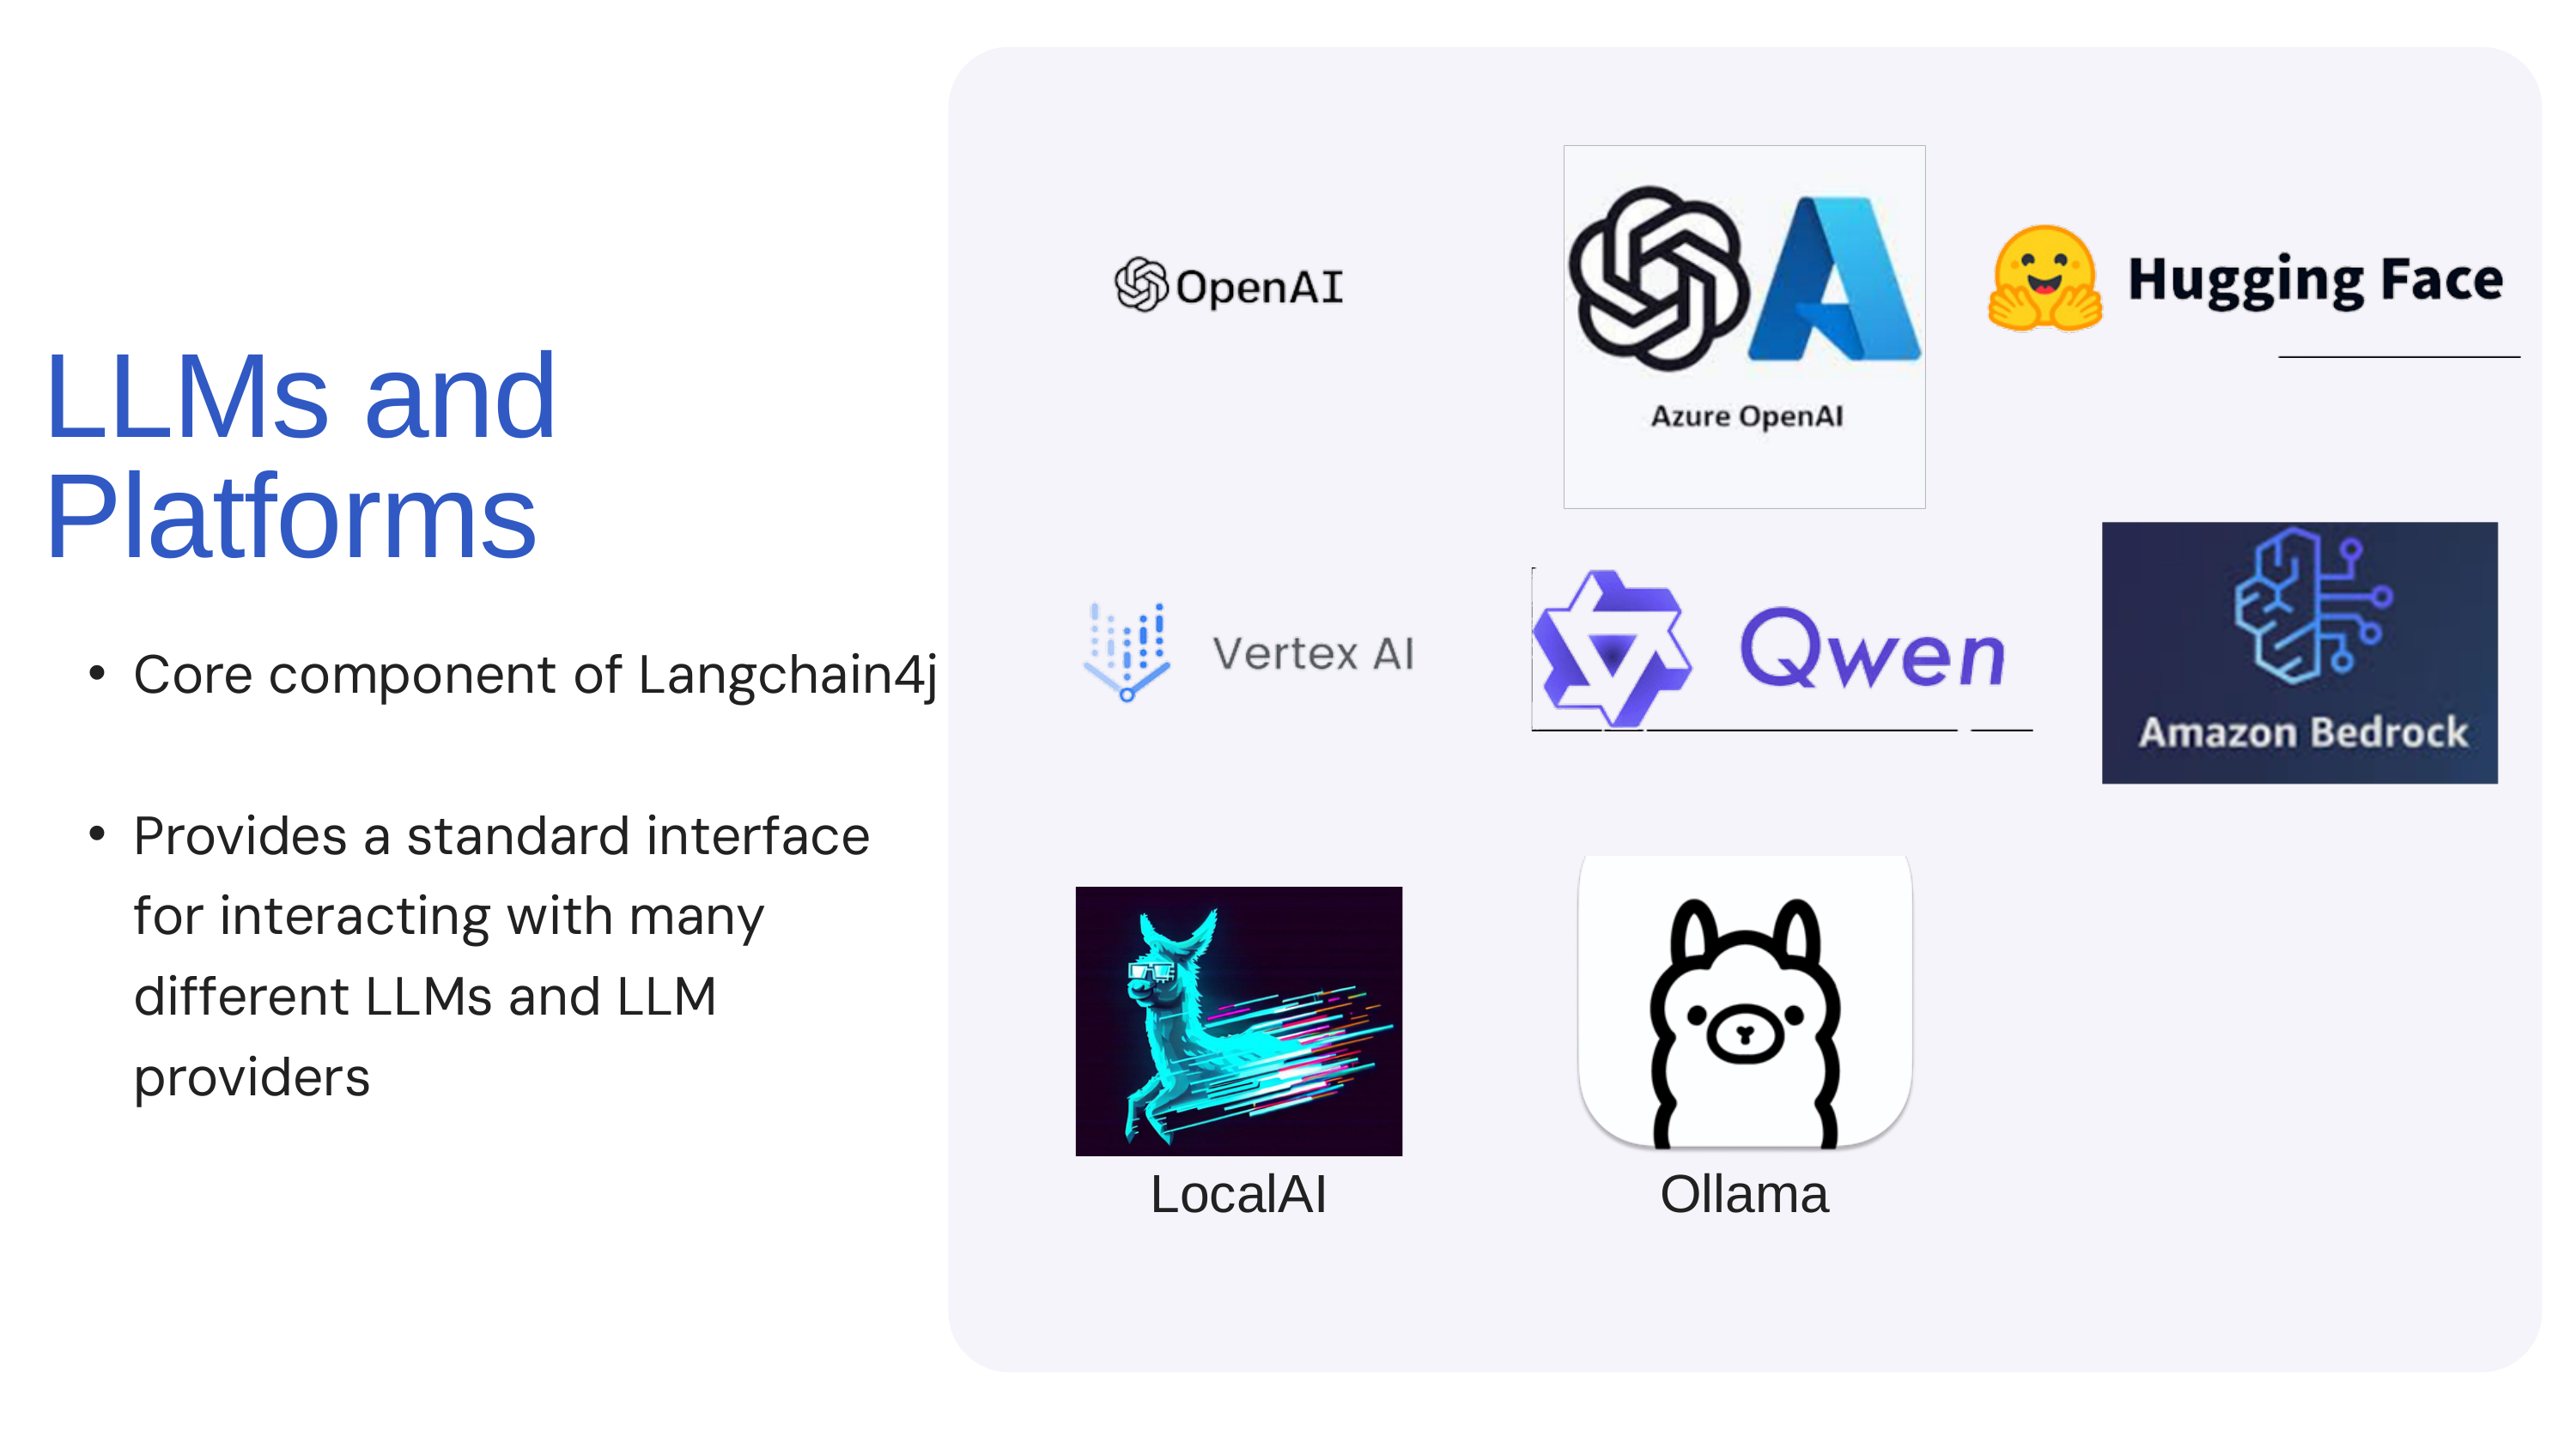

LLMs and Platforms
Core component of Langchain4j

Provides a standard interface for interacting with many different LLMs and LLM providers

LocalAI
Ollama